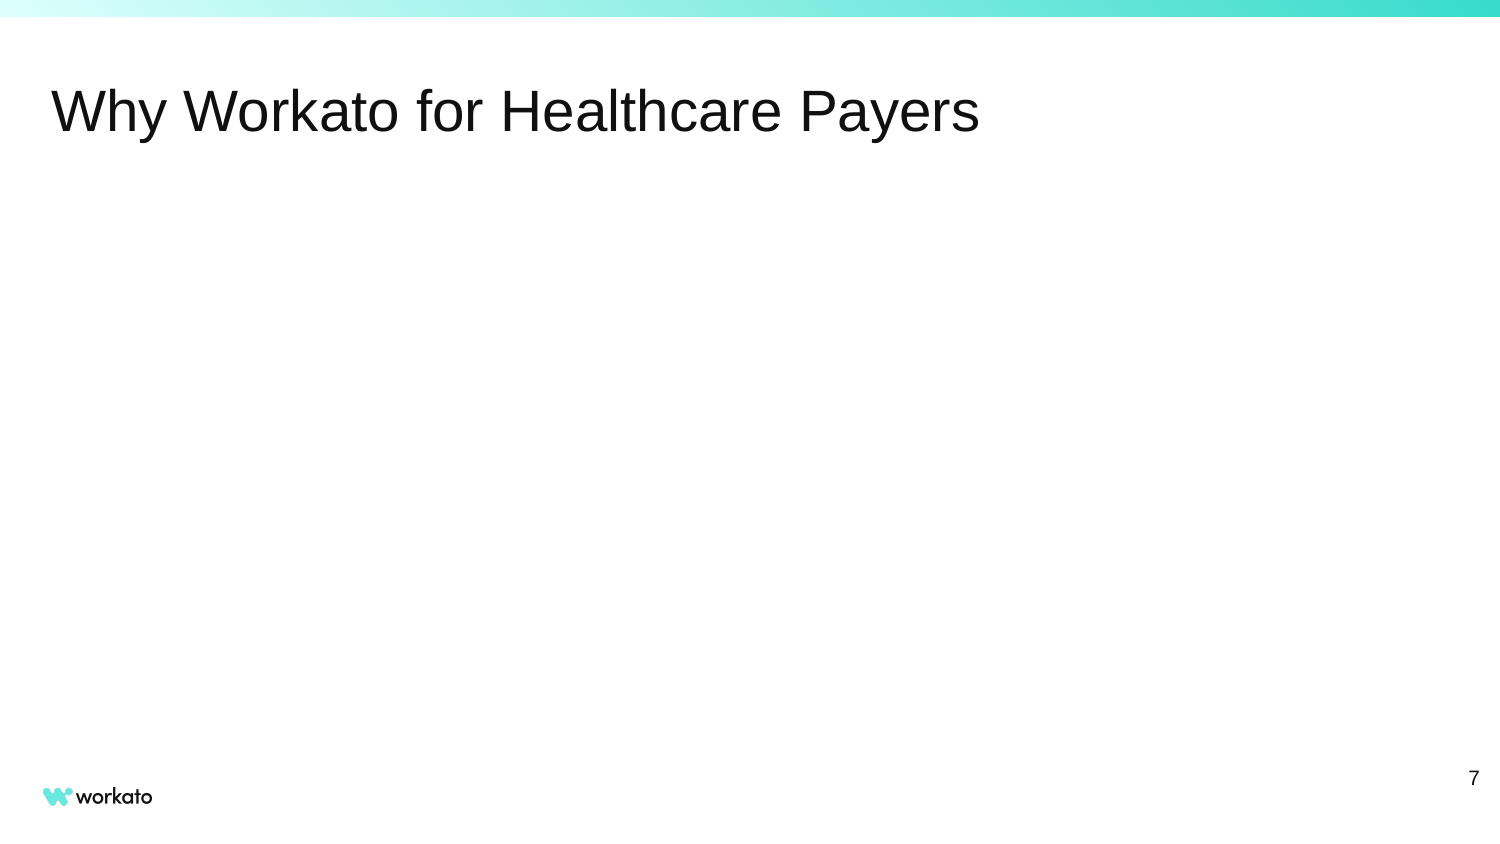

# Why Workato for Healthcare Payers

7